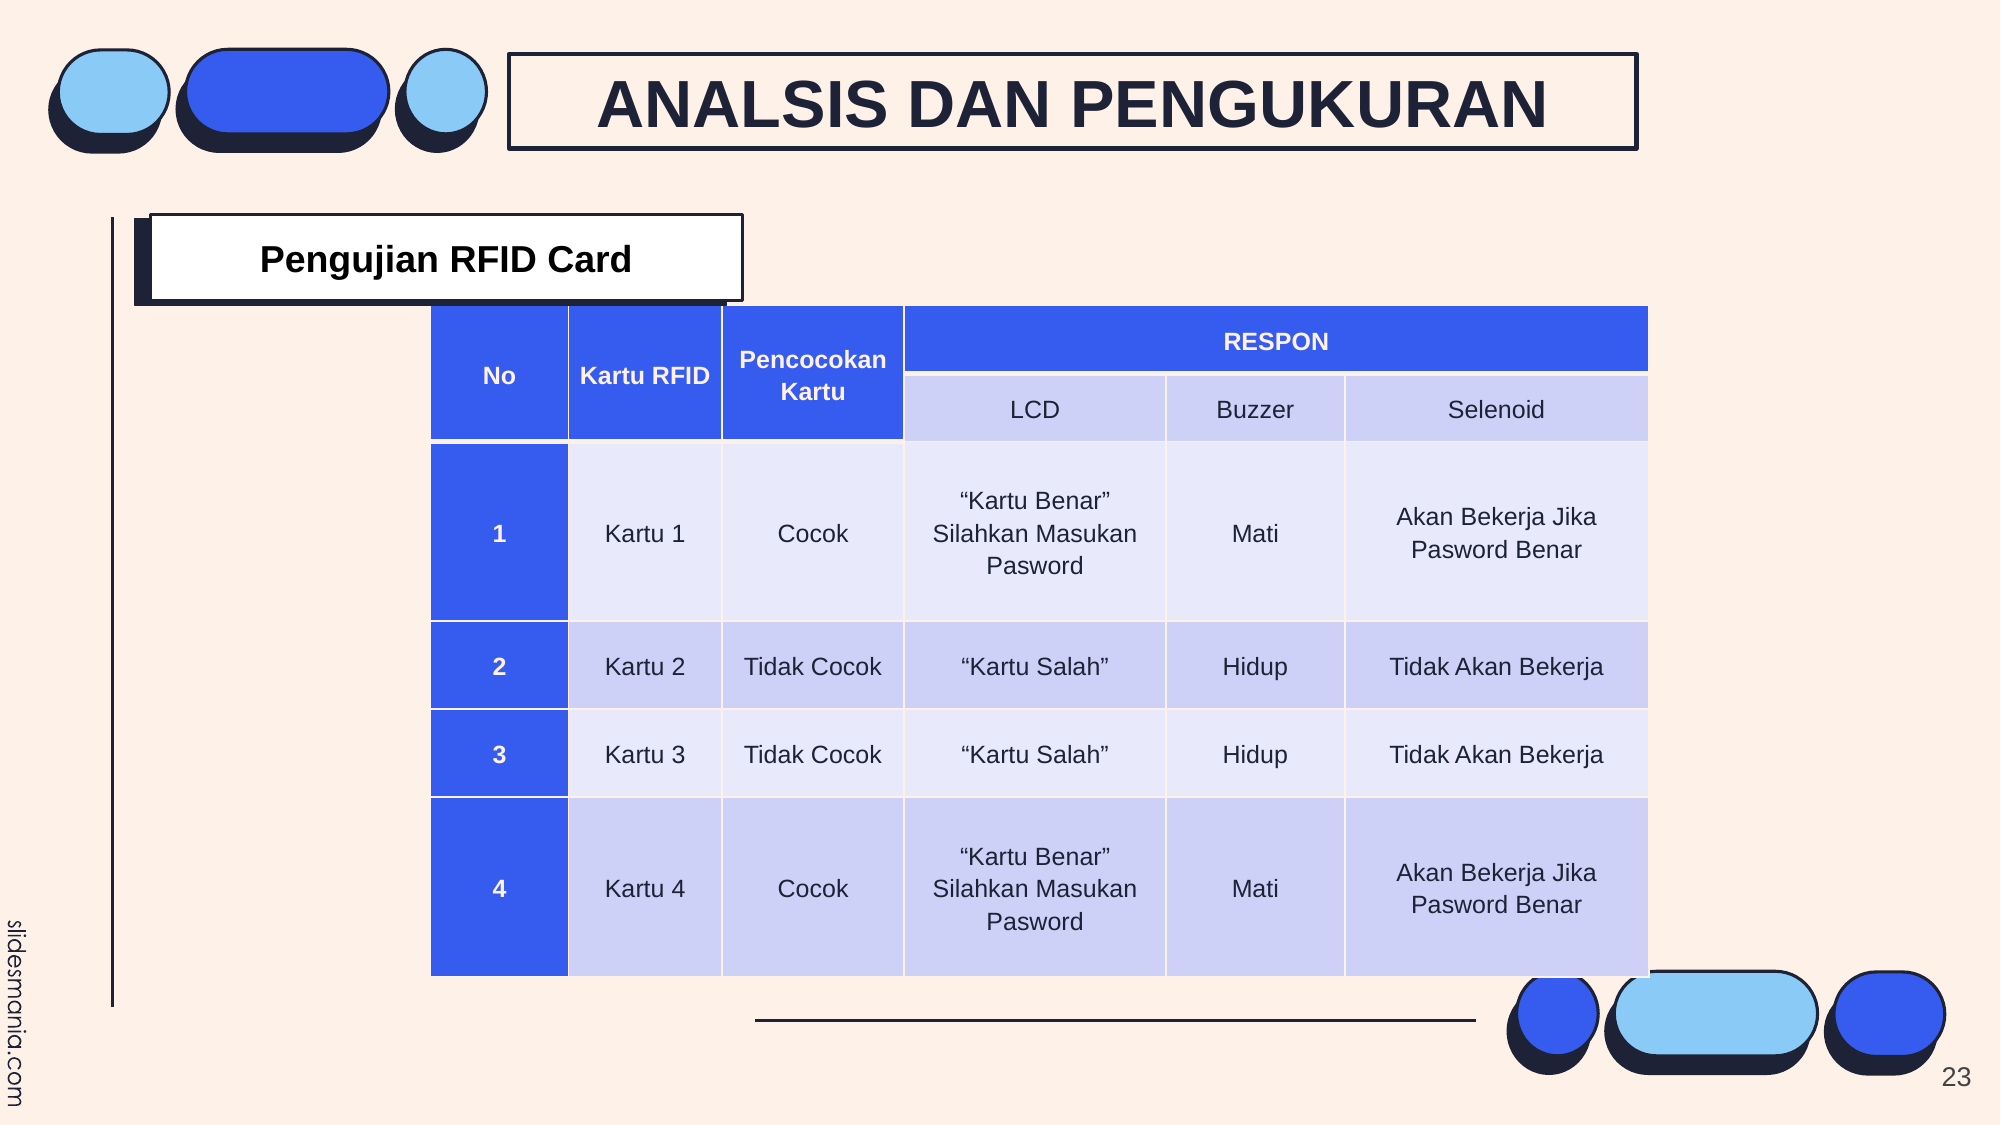

ANALSIS DAN PENGUKURAN

Pengujian RFID Card
| No | Kartu RFID | Pencocokan Kartu | RESPON |  |  |
| --- | --- | --- | --- | --- | --- |
|  |  |  | LCD | Buzzer | Selenoid |
| 1 | Kartu 1 | Cocok | “Kartu Benar” Silahkan Masukan Pasword | Mati | Akan Bekerja Jika Pasword Benar |
| 2 | Kartu 2 | Tidak Cocok | “Kartu Salah” | Hidup | Tidak Akan Bekerja |
| 3 | Kartu 3 | Tidak Cocok | “Kartu Salah” | Hidup | Tidak Akan Bekerja |
| 4 | Kartu 4 | Cocok | “Kartu Benar” Silahkan Masukan Pasword | Mati | Akan Bekerja Jika Pasword Benar |
23